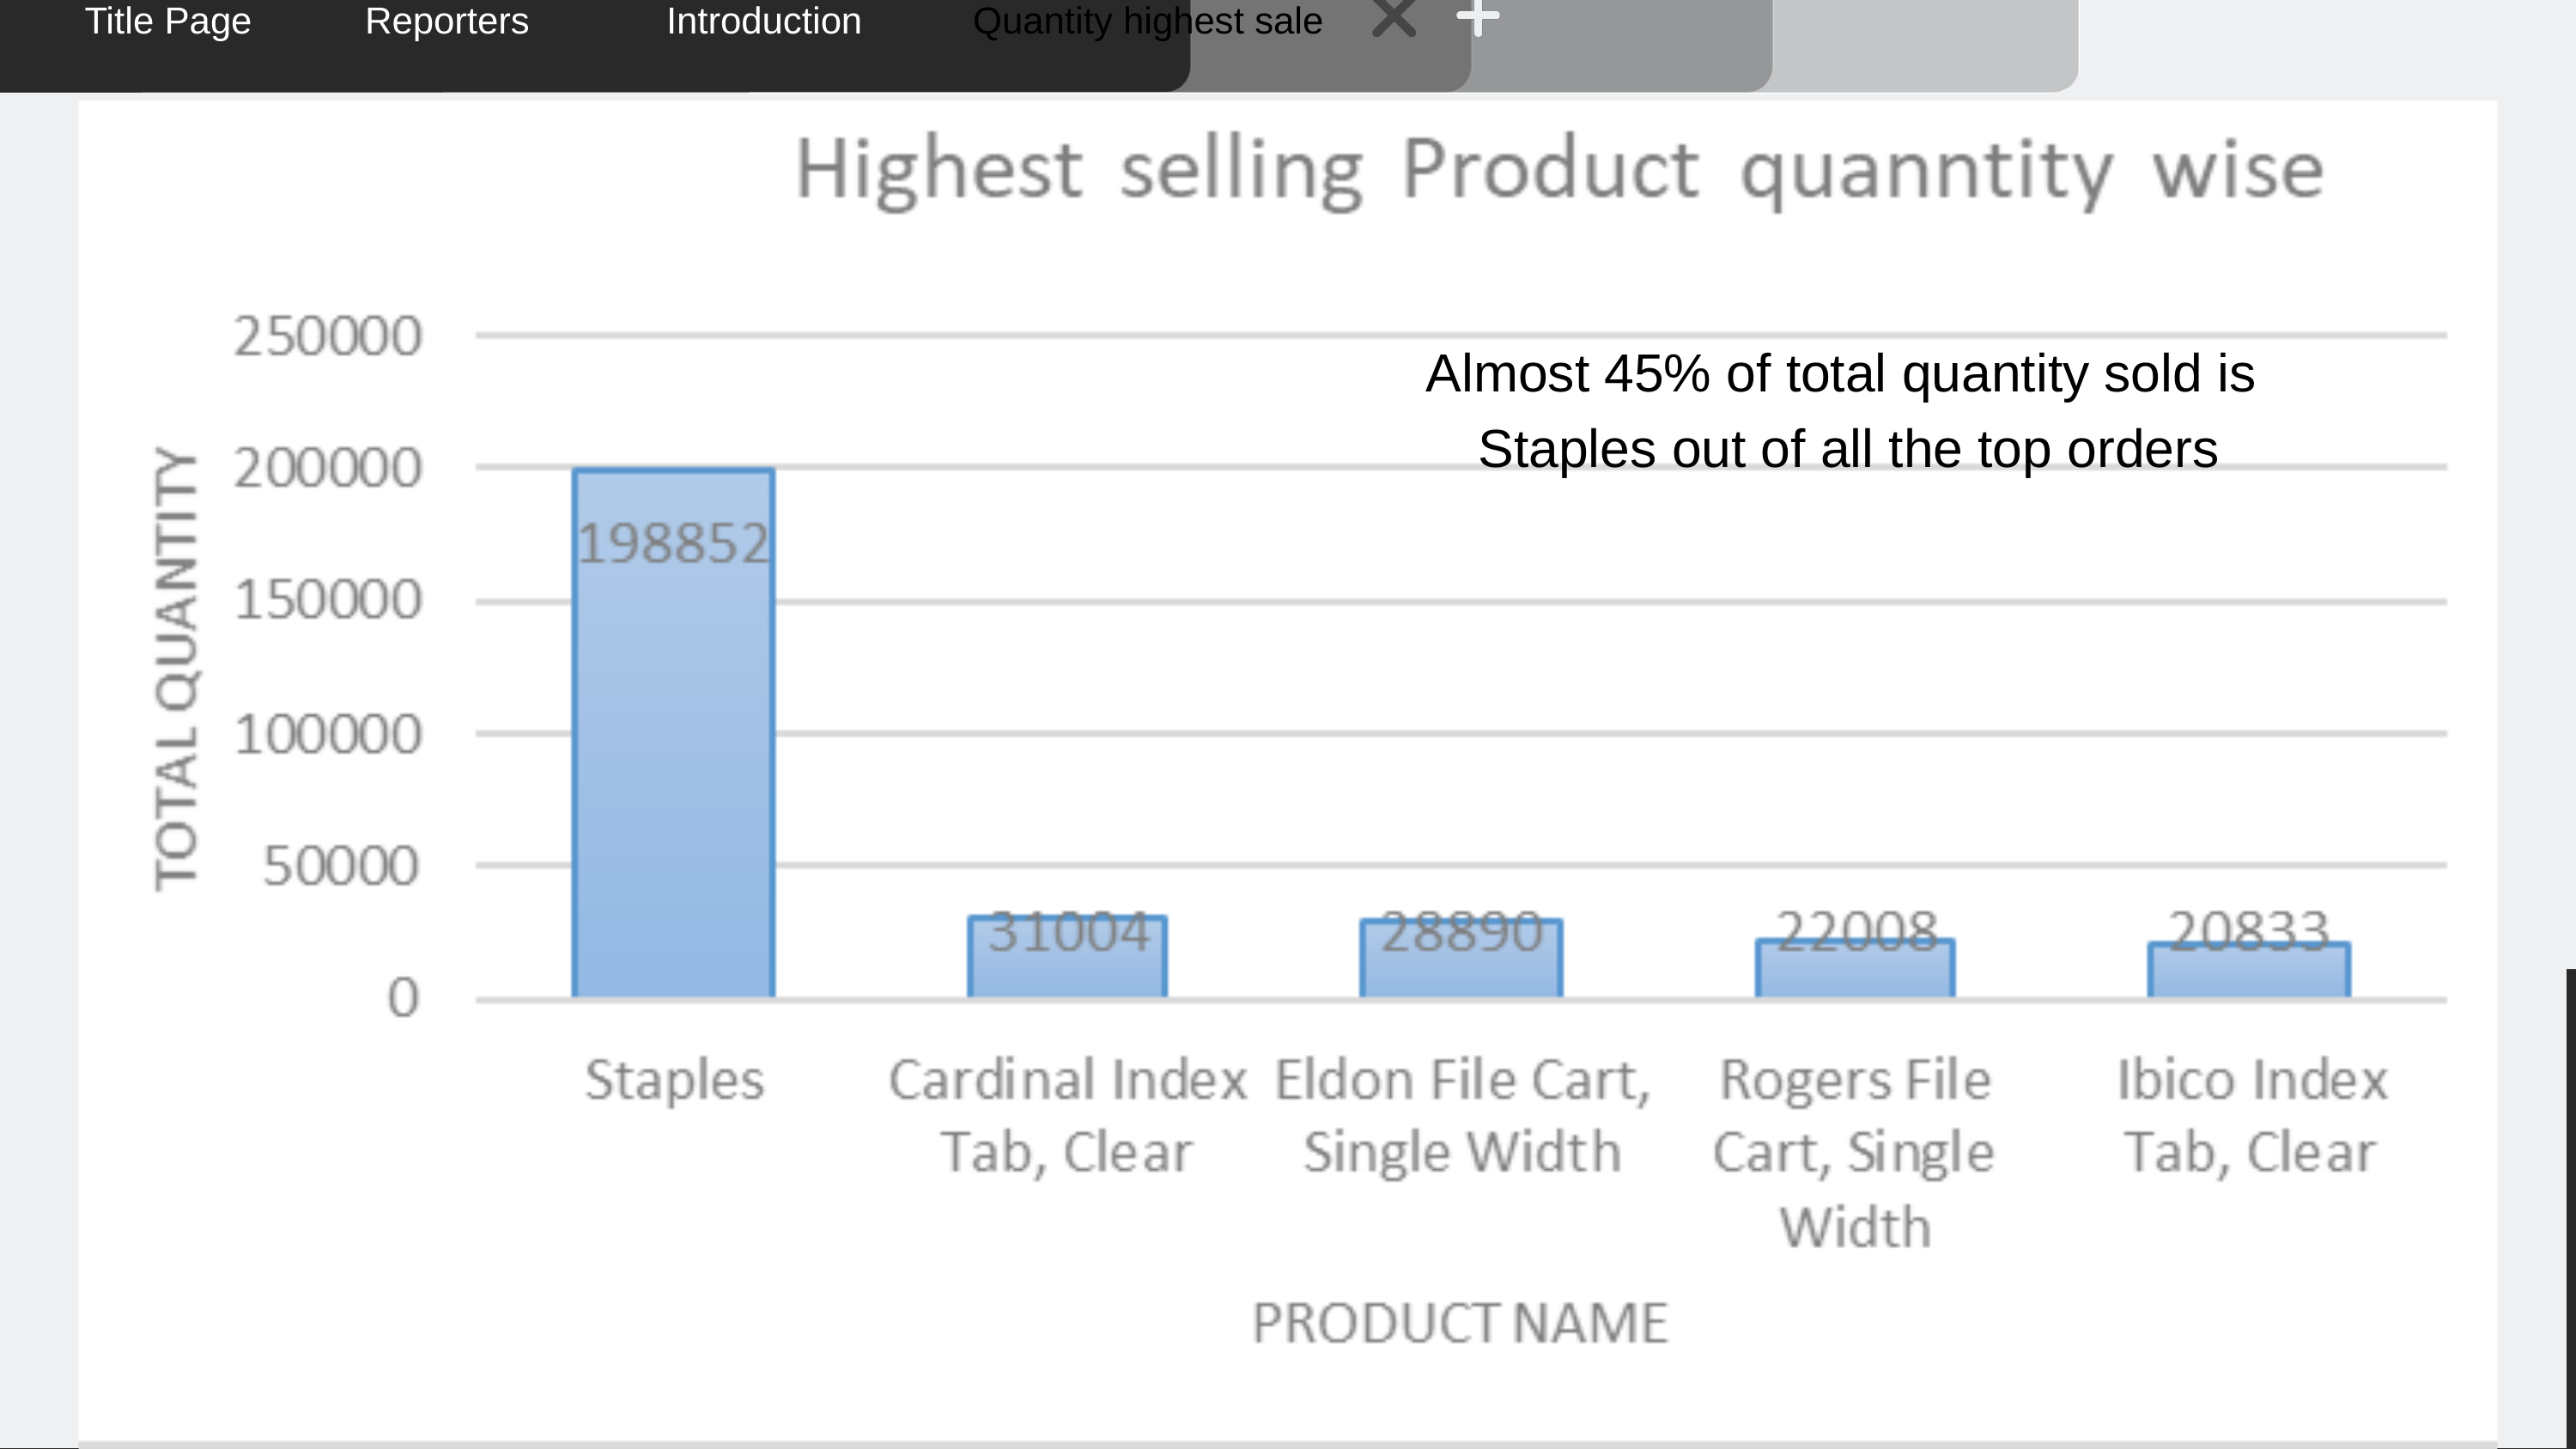

Title Page
Reporters
Introduction
Quantity highest sale

Almost 45% of total quantity sold is
Staples out of all the top orders